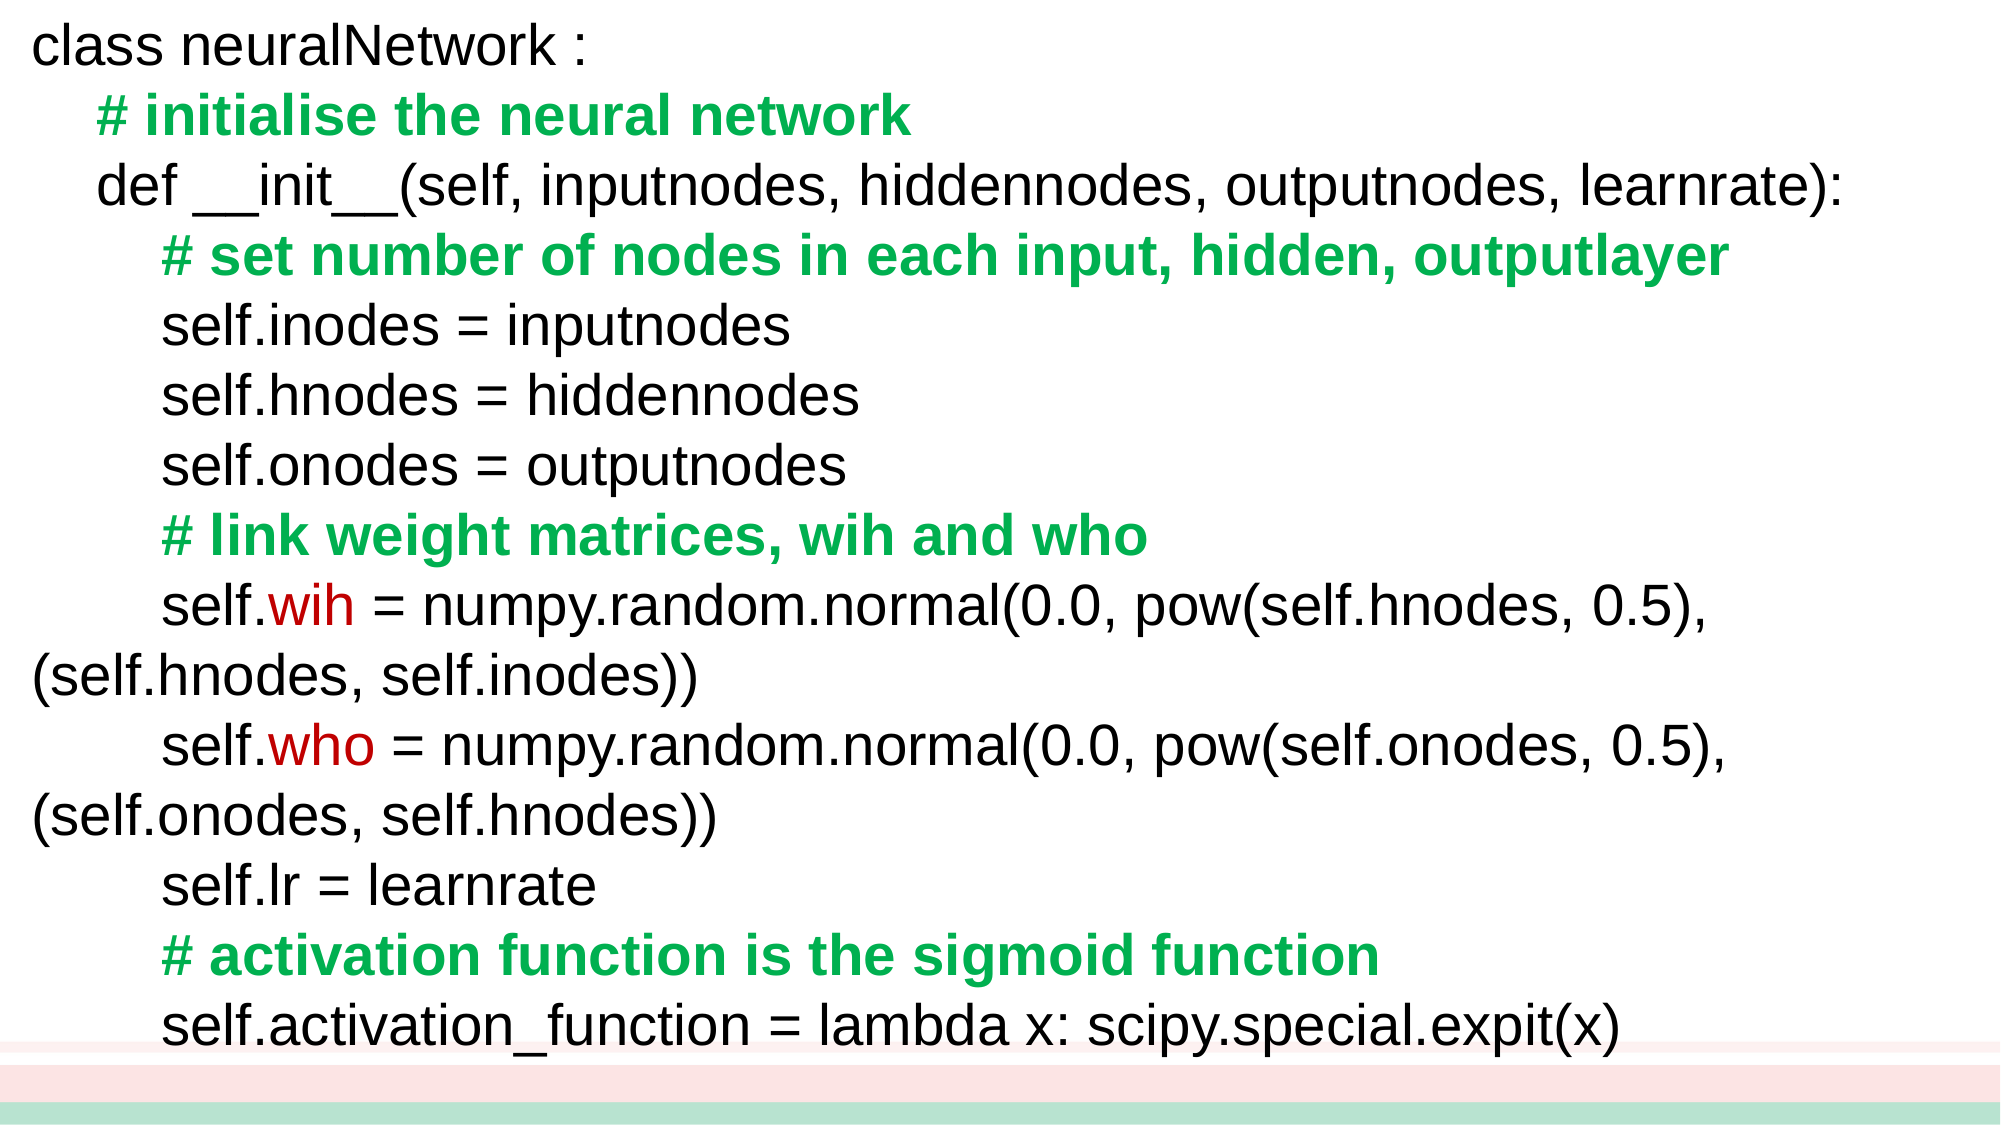

class neuralNetwork :
    # initialise the neural network
    def __init__(self, inputnodes, hiddennodes, outputnodes, learnrate):
        # set number of nodes in each input, hidden, outputlayer
        self.inodes = inputnodes
        self.hnodes = hiddennodes
        self.onodes = outputnodes
        # link weight matrices, wih and who
        self.wih = numpy.random.normal(0.0, pow(self.hnodes, 0.5), (self.hnodes, self.inodes))
        self.who = numpy.random.normal(0.0, pow(self.onodes, 0.5), (self.onodes, self.hnodes))
        self.lr = learnrate
        # activation function is the sigmoid function
        self.activation_function = lambda x: scipy.special.expit(x)